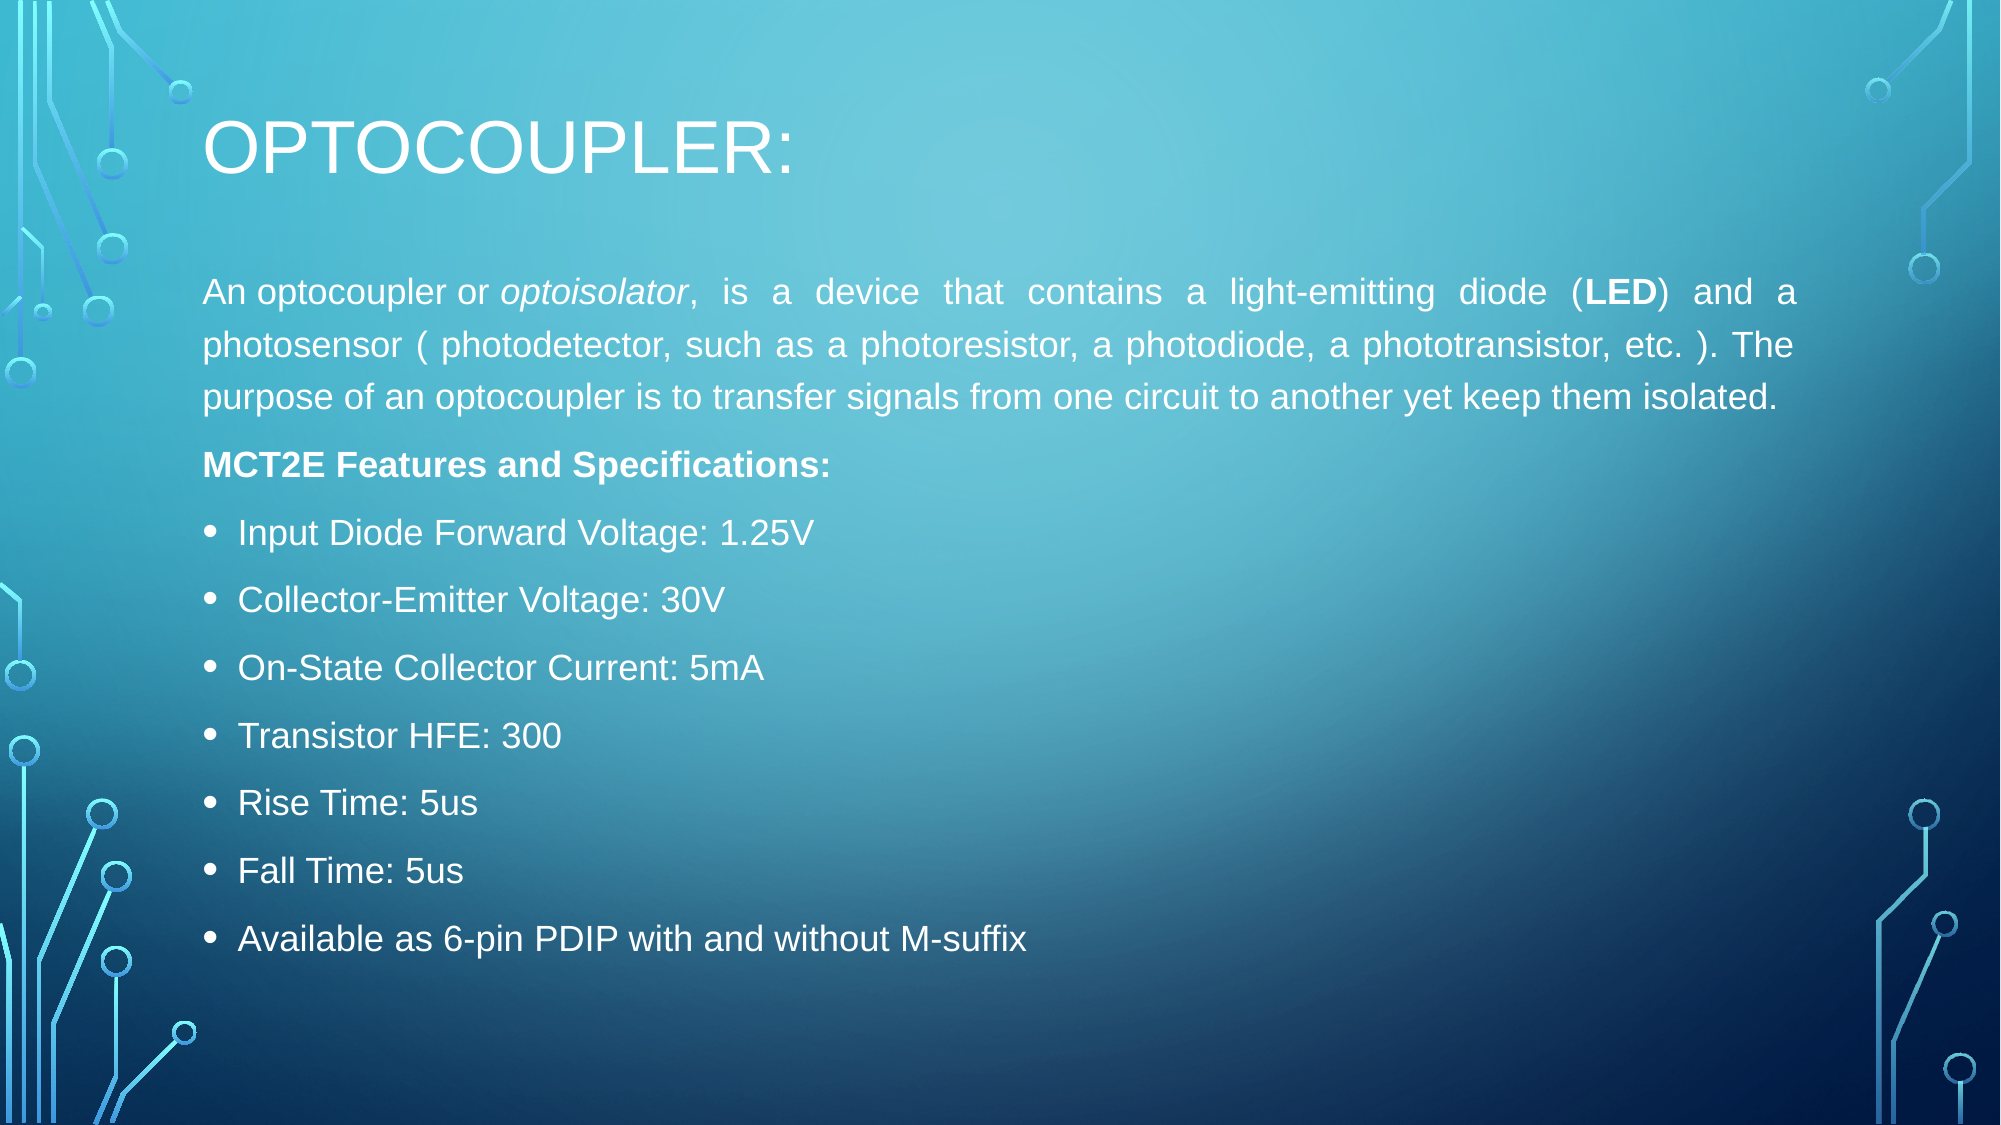

# optocoupler:
An optocoupler or optoisolator, is a device that contains a light-emitting diode (LED) and a photosensor ( photodetector, such as a photoresistor, a photodiode, a phototransistor, etc. ). The purpose of an optocoupler is to transfer signals from one circuit to another yet keep them isolated.
MCT2E Features and Specifications:
Input Diode Forward Voltage: 1.25V
Collector-Emitter Voltage: 30V
On-State Collector Current: 5mA
Transistor HFE: 300
Rise Time: 5us
Fall Time: 5us
Available as 6-pin PDIP with and without M-suffix